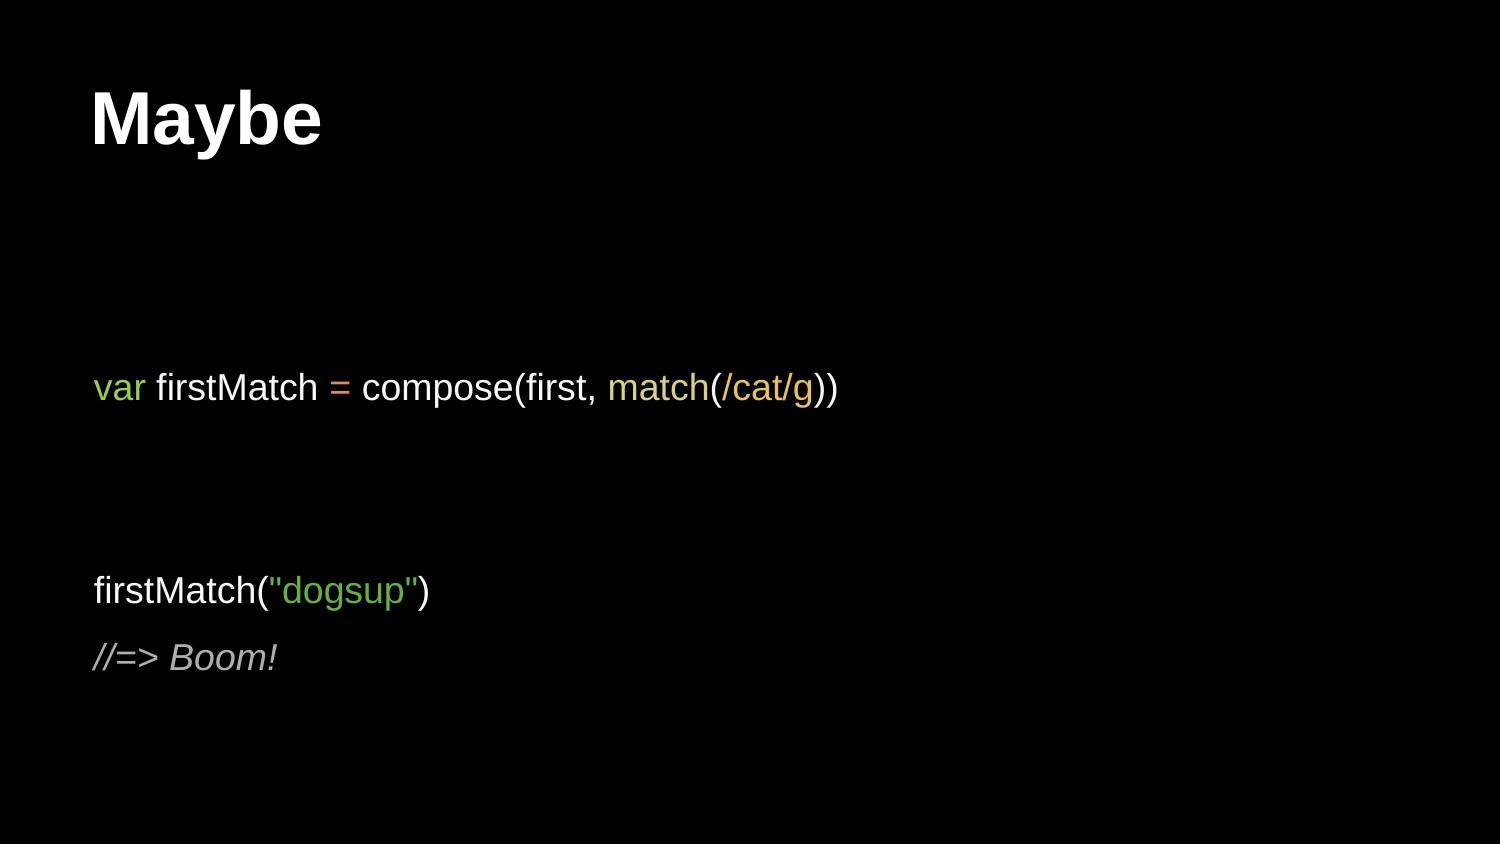

# Maybe
var firstMatch = compose(first, match(/cat/g))

firstMatch("dogsup")
//=> Boom!